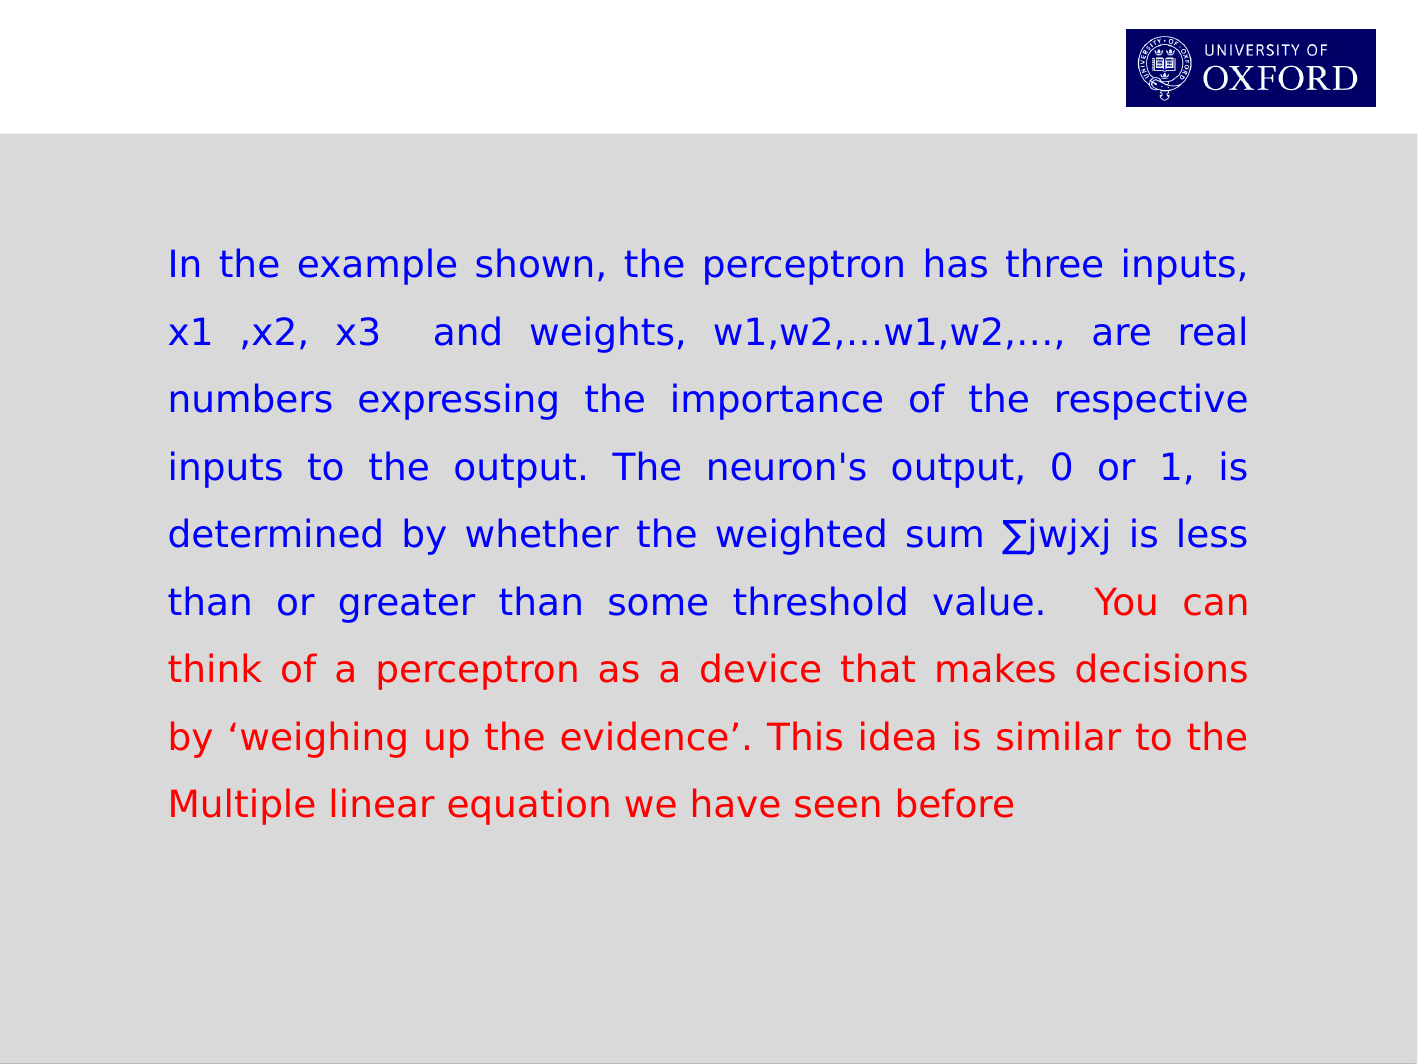

In the example shown, the perceptron has three inputs, x1 ,x2, x3  and weights, w1,w2,…w1,w2,…, are real numbers expressing the importance of the respective inputs to the output. The neuron's output, 0 or 1, is determined by whether the weighted sum ∑jwjxj is less than or greater than some threshold value.  You can think of a perceptron as a device that makes decisions by ‘weighing up the evidence’. This idea is similar to the Multiple linear equation we have seen before